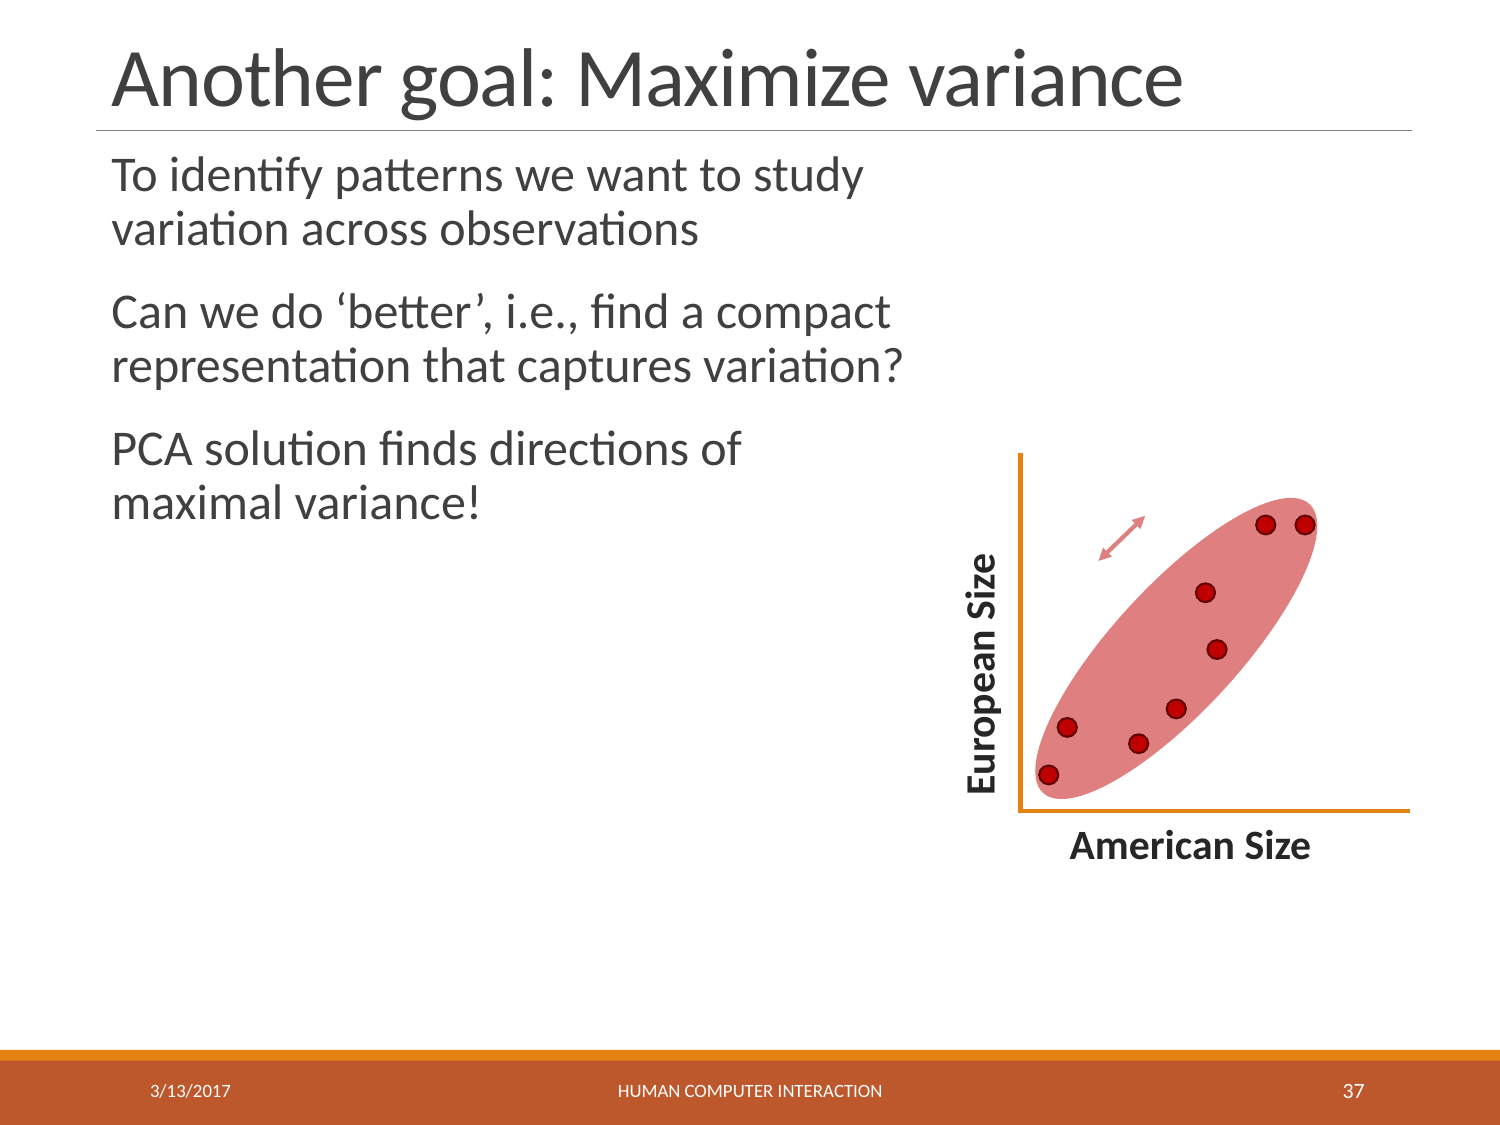

# Another goal: Maximize variance
To identify patterns we want to study variation across observations
Can we do ‘better’, i.e., find a compact representation that captures variation?
PCA solution finds directions of maximal variance!

European Size

American Size

3/13/2017
HUMAN COMPUTER INTERACTION
37